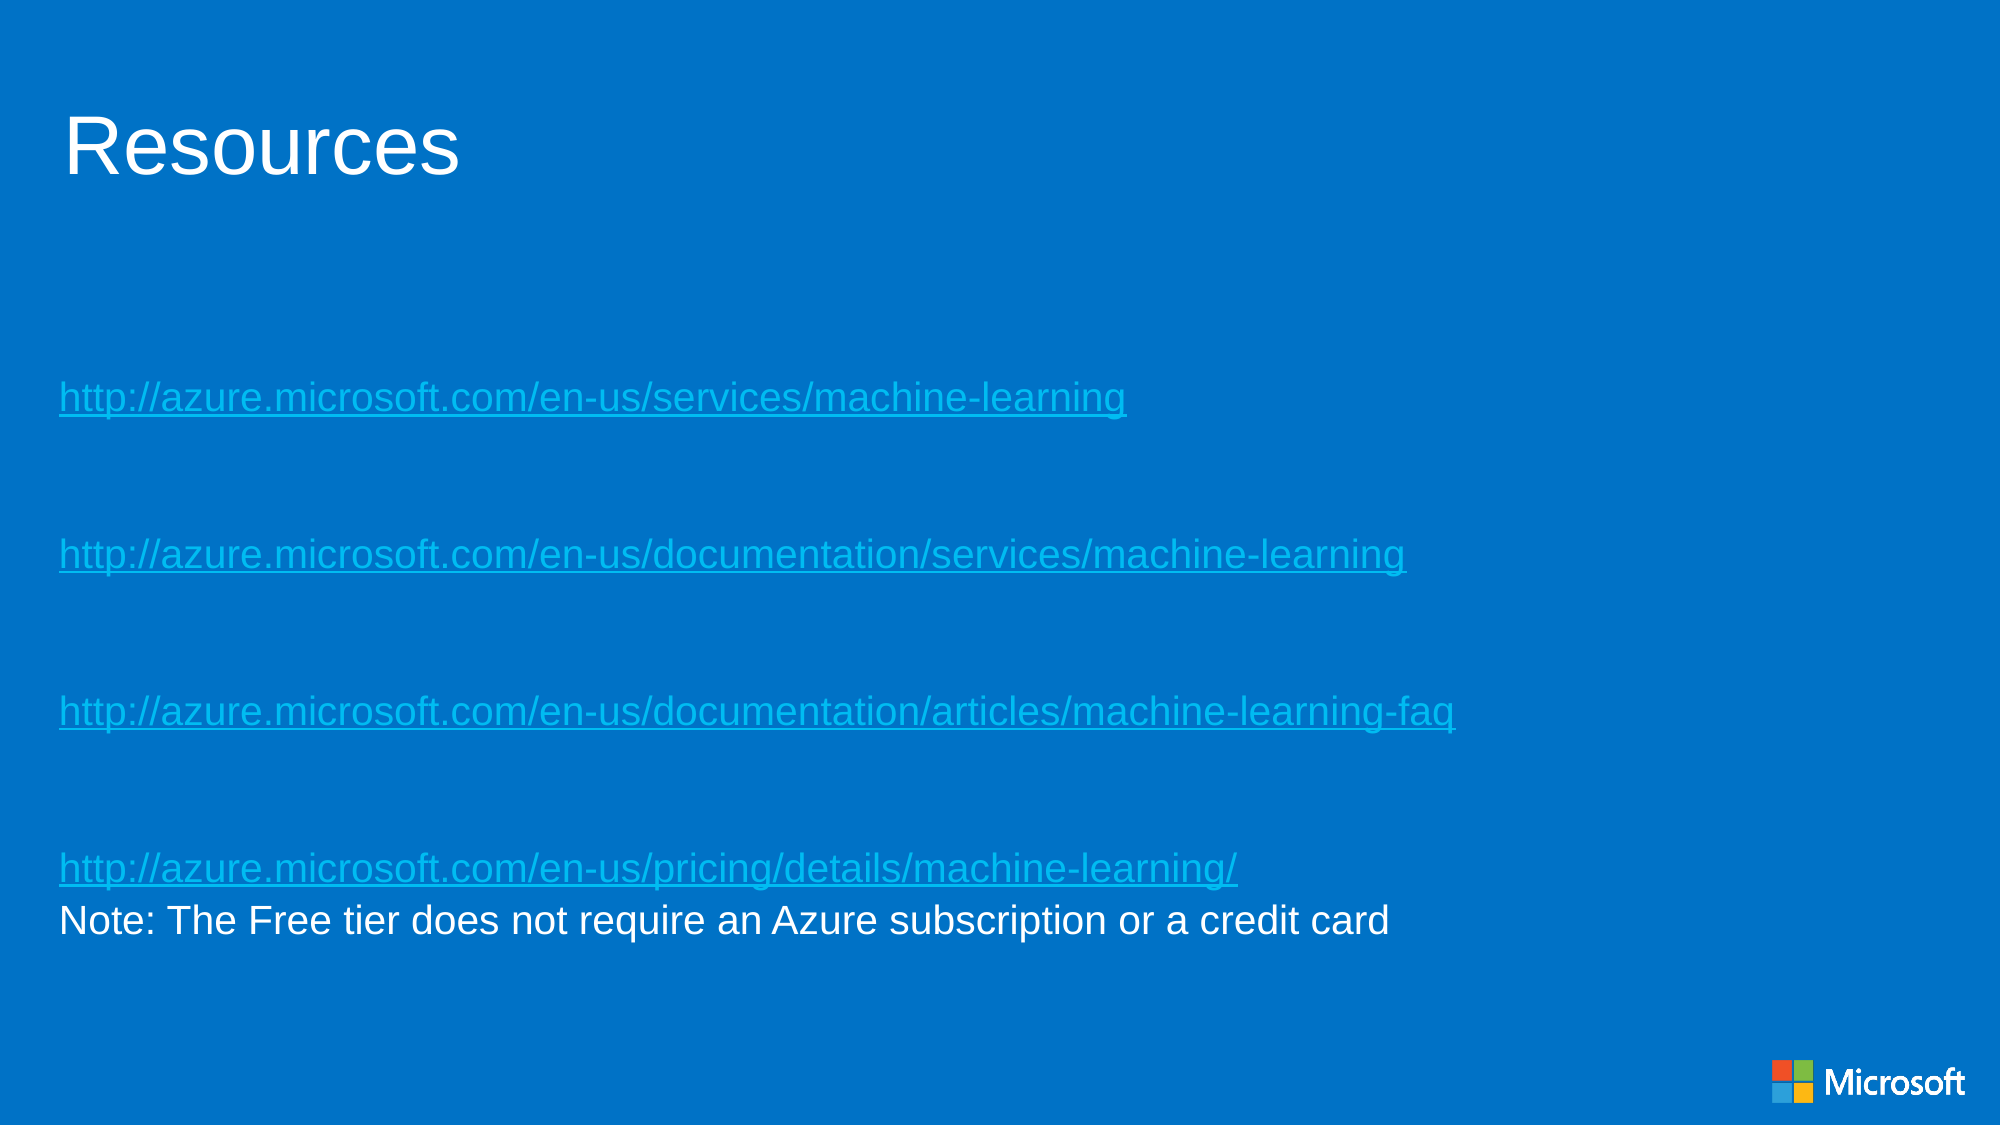

#
Resources
Azure Machine Learning web site
http://azure.microsoft.com/en-us/services/machine-learning
Azure Machine Learning documentation
http://azure.microsoft.com/en-us/documentation/services/machine-learning
Azure Machine Learning FAQ
http://azure.microsoft.com/en-us/documentation/articles/machine-learning-faq
Azure Machine Learning pricing
http://azure.microsoft.com/en-us/pricing/details/machine-learning/
Note: The Free tier does not require an Azure subscription or a credit card